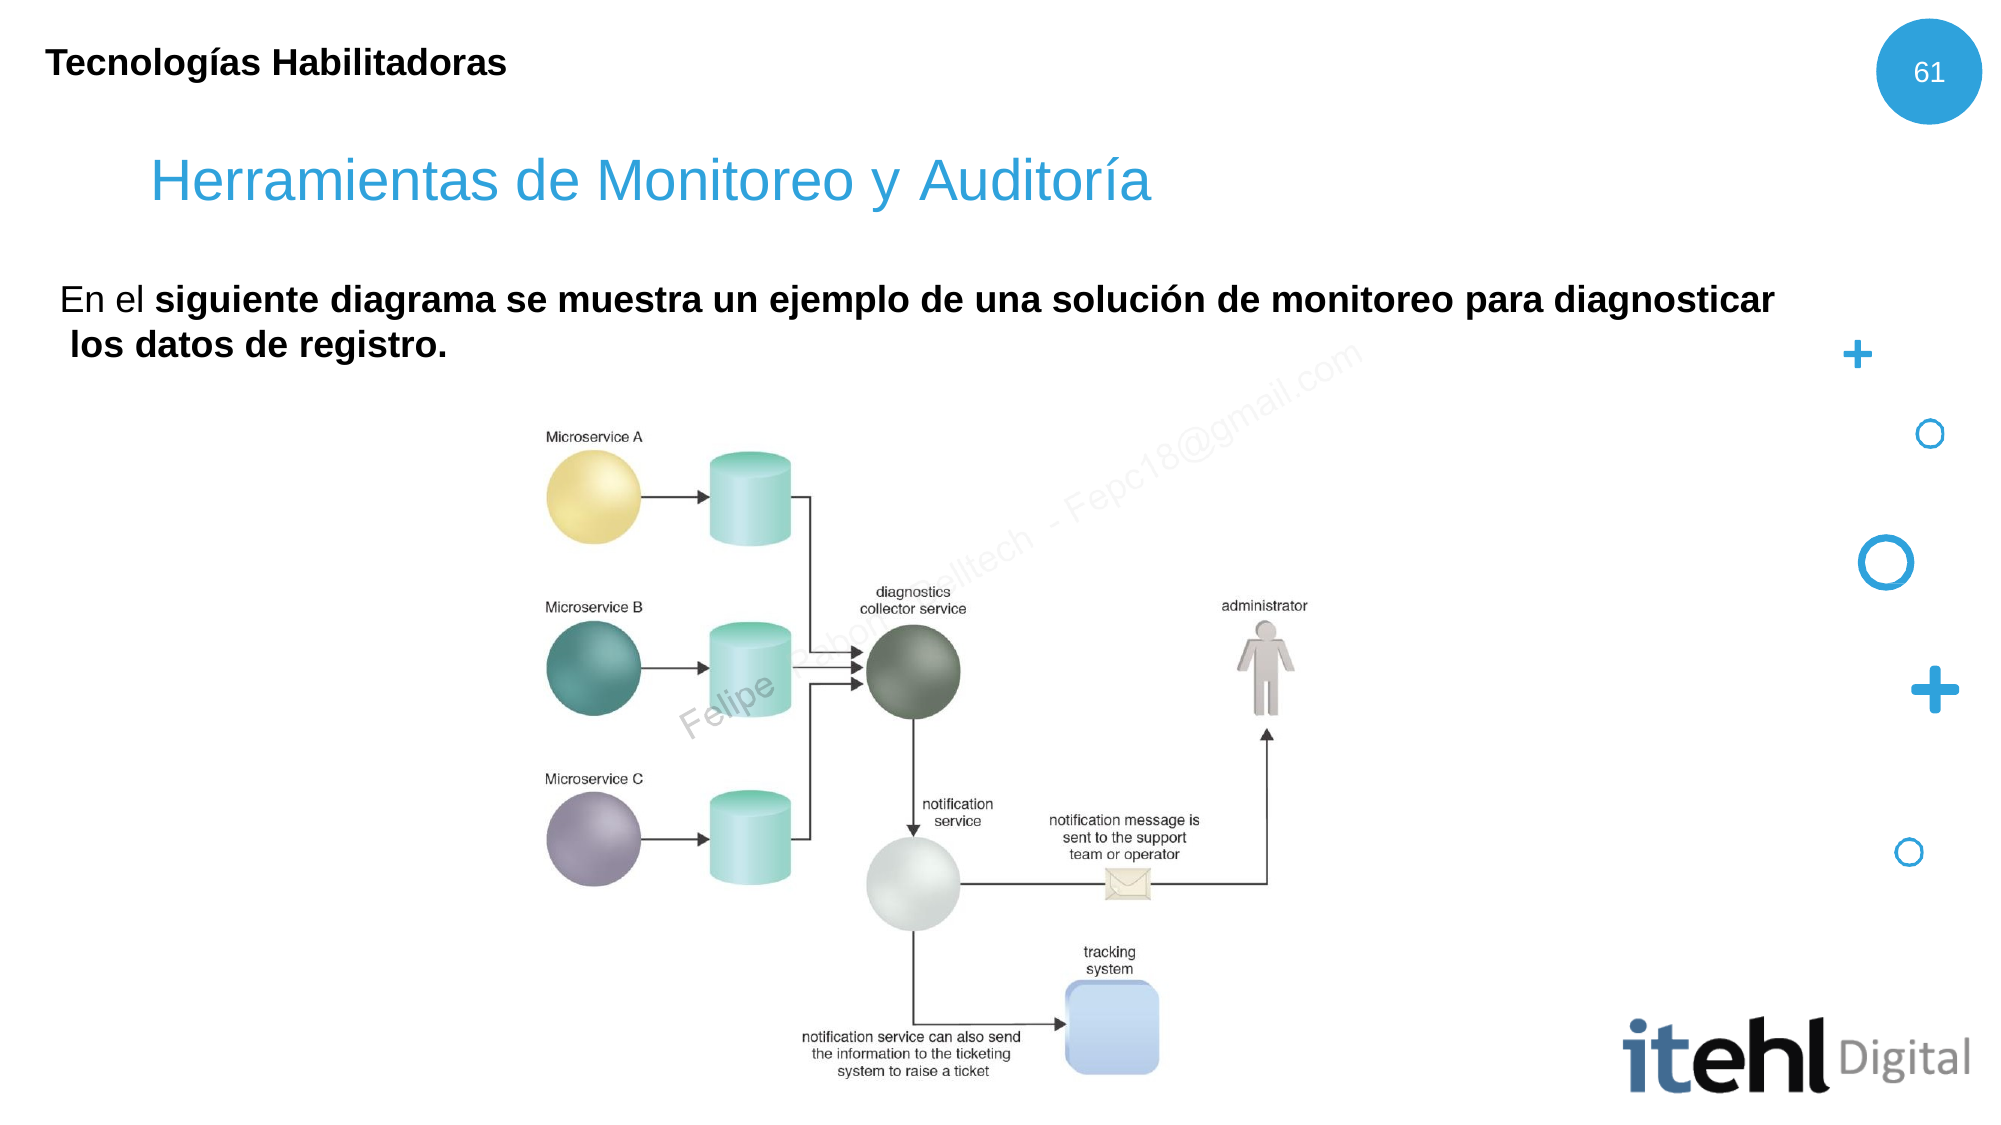

# Tecnologías Habilitadoras
61
Herramientas de Monitoreo y Auditoría
En el siguiente diagrama se muestra un ejemplo de una solución de monitoreo para diagnosticar  los datos de registro.